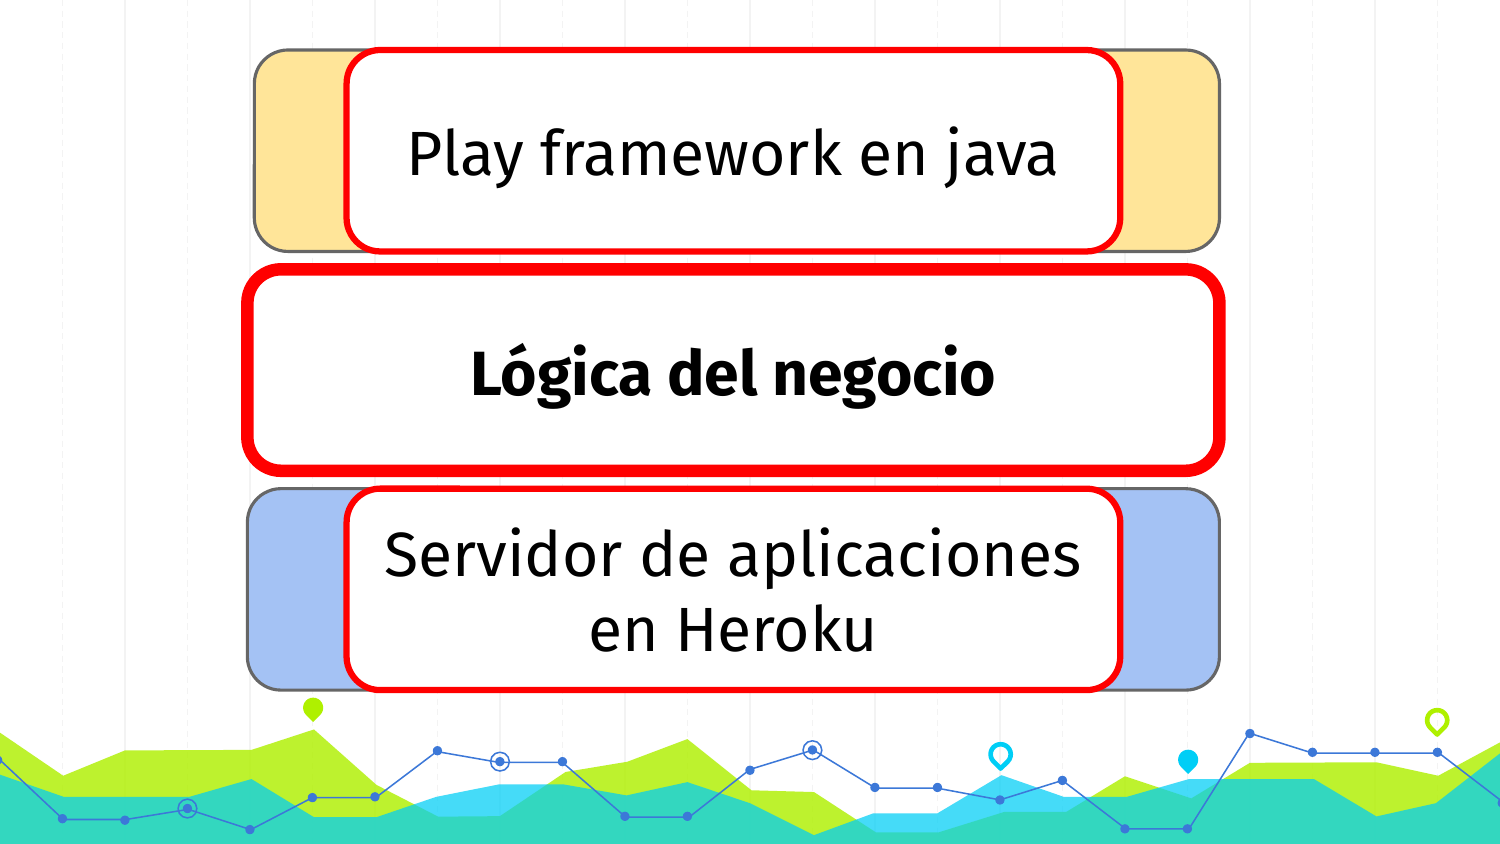

iOS
Play framework en java
Web
Lógica del negocio
Base de datos
Servidor de aplicaciones en Heroku